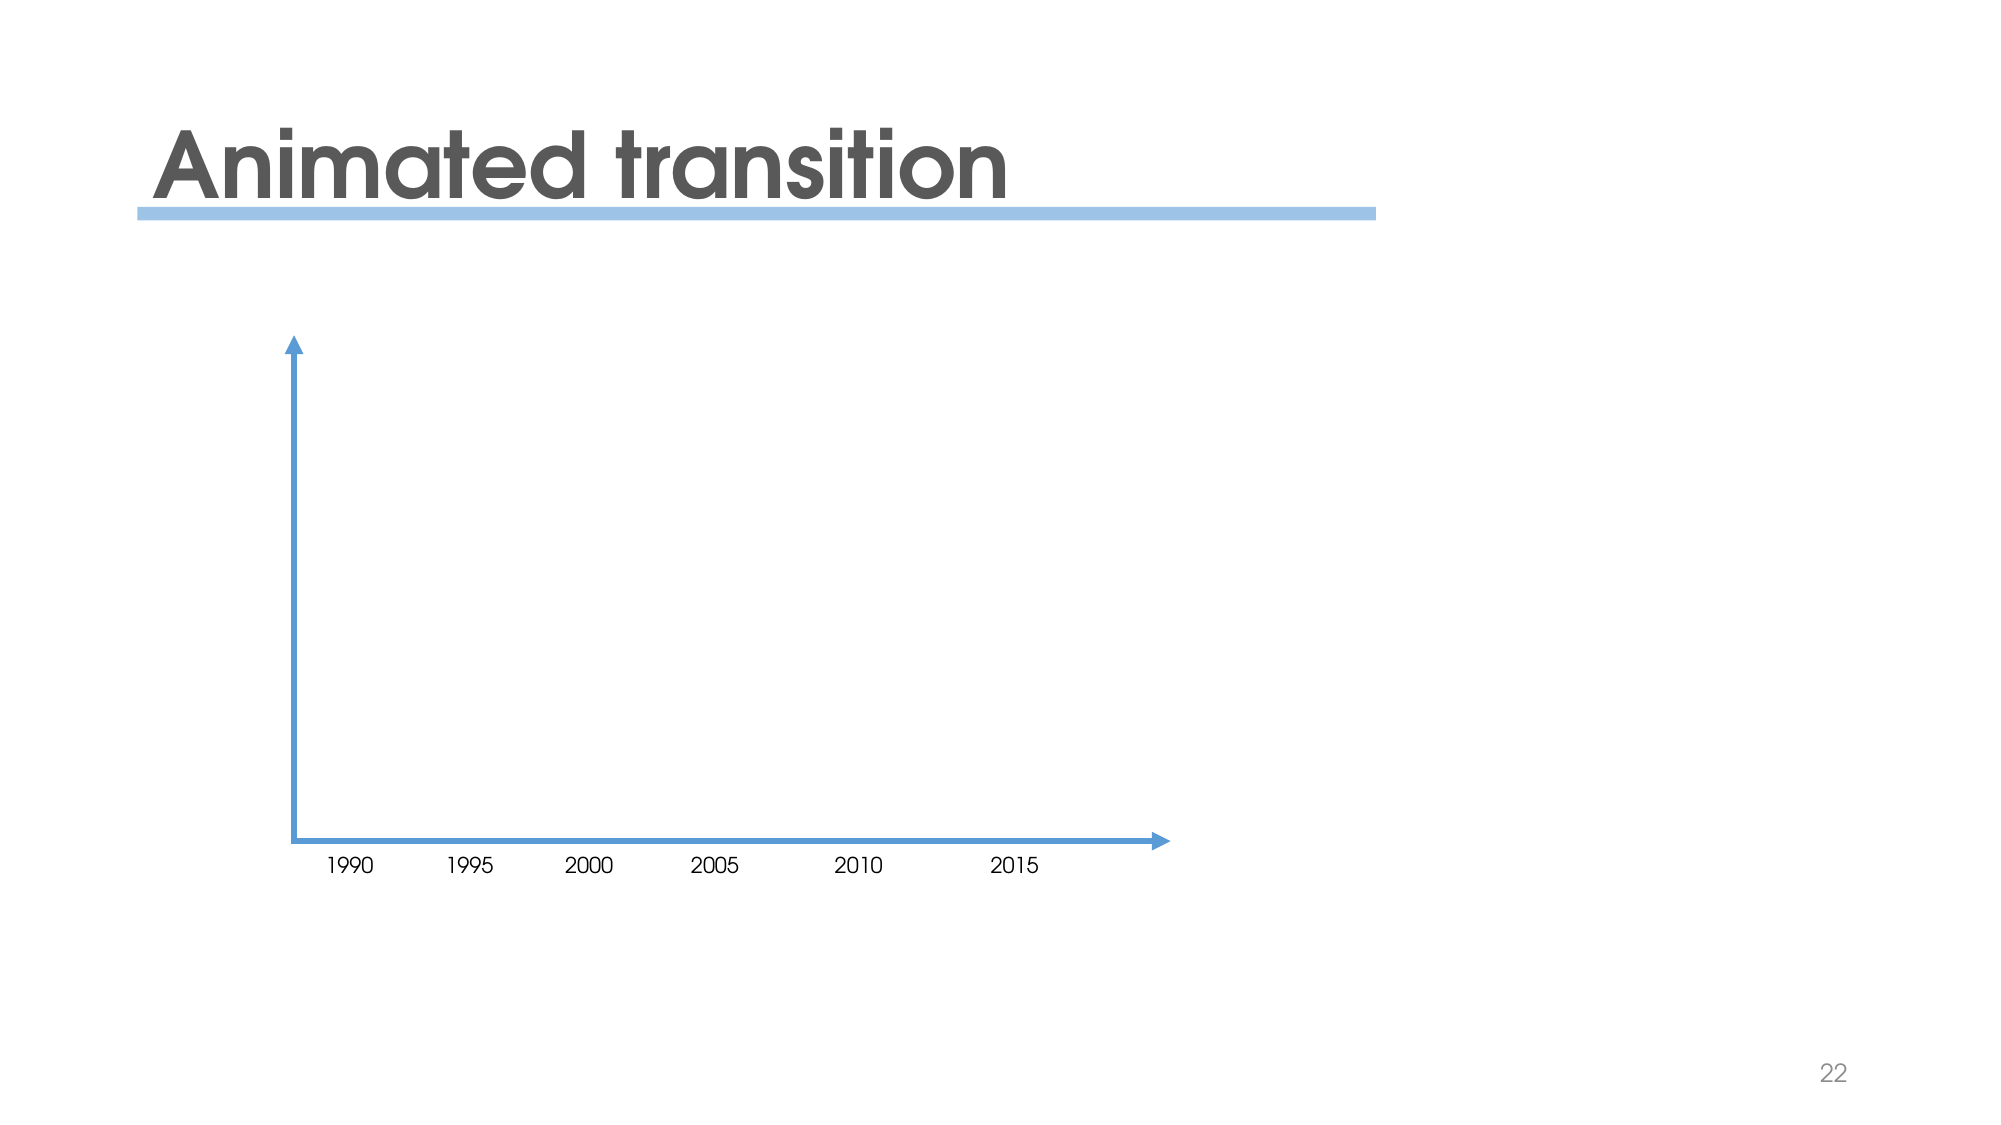

# Animated transition

1990            1995            2000             2005                2010                  2015
22